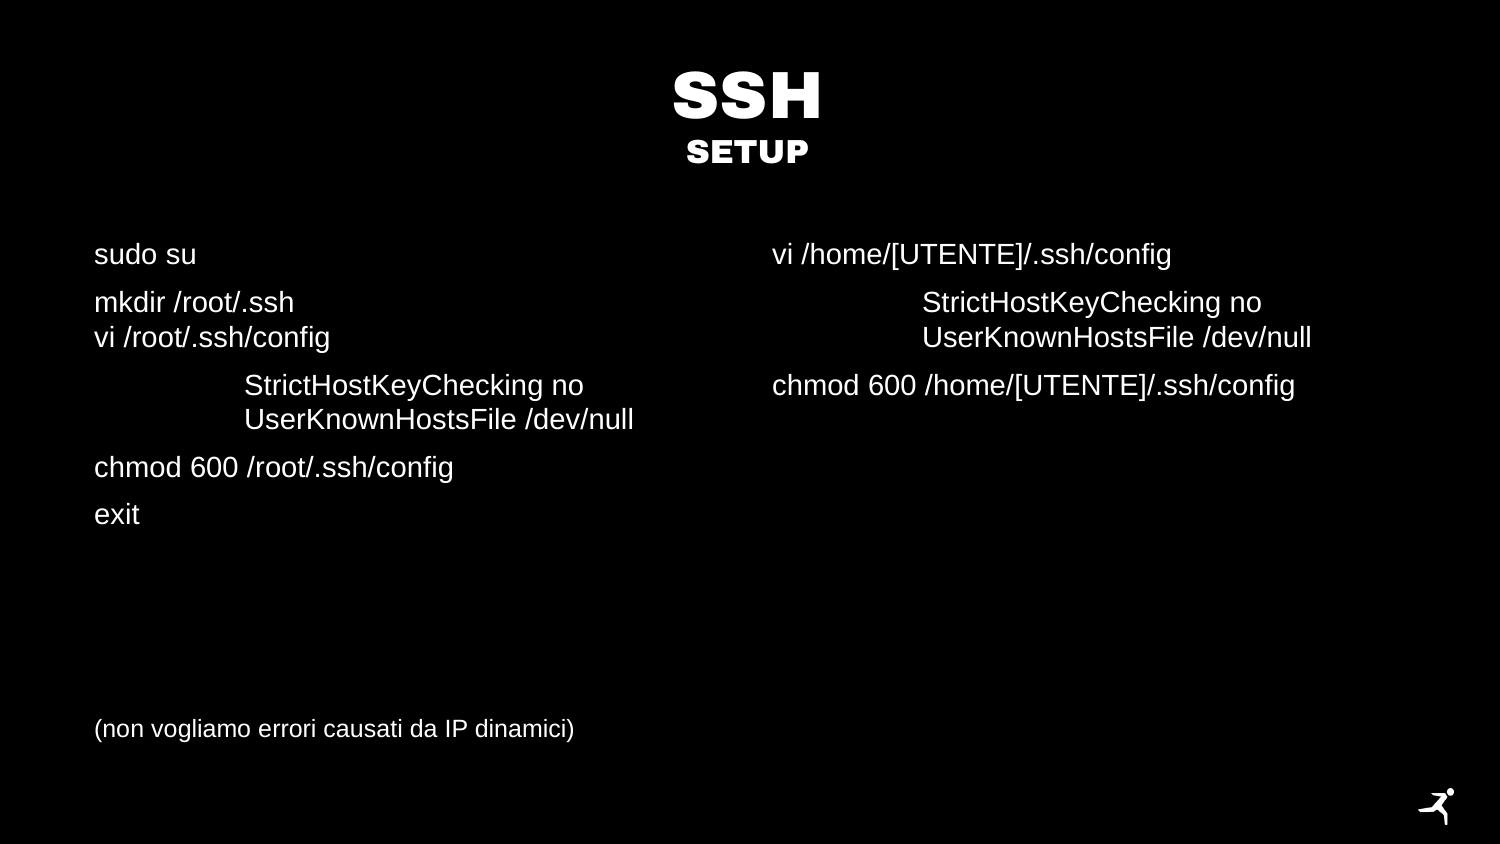

# SSH
setup
sudo su
mkdir /root/.ssh
vi /root/.ssh/config
	StrictHostKeyChecking no
	UserKnownHostsFile /dev/null
chmod 600 /root/.ssh/config
exit

(non vogliamo errori causati da IP dinamici)

vi /home/[UTENTE]/.ssh/config
	StrictHostKeyChecking no
	UserKnownHostsFile /dev/null
chmod 600 /home/[UTENTE]/.ssh/config